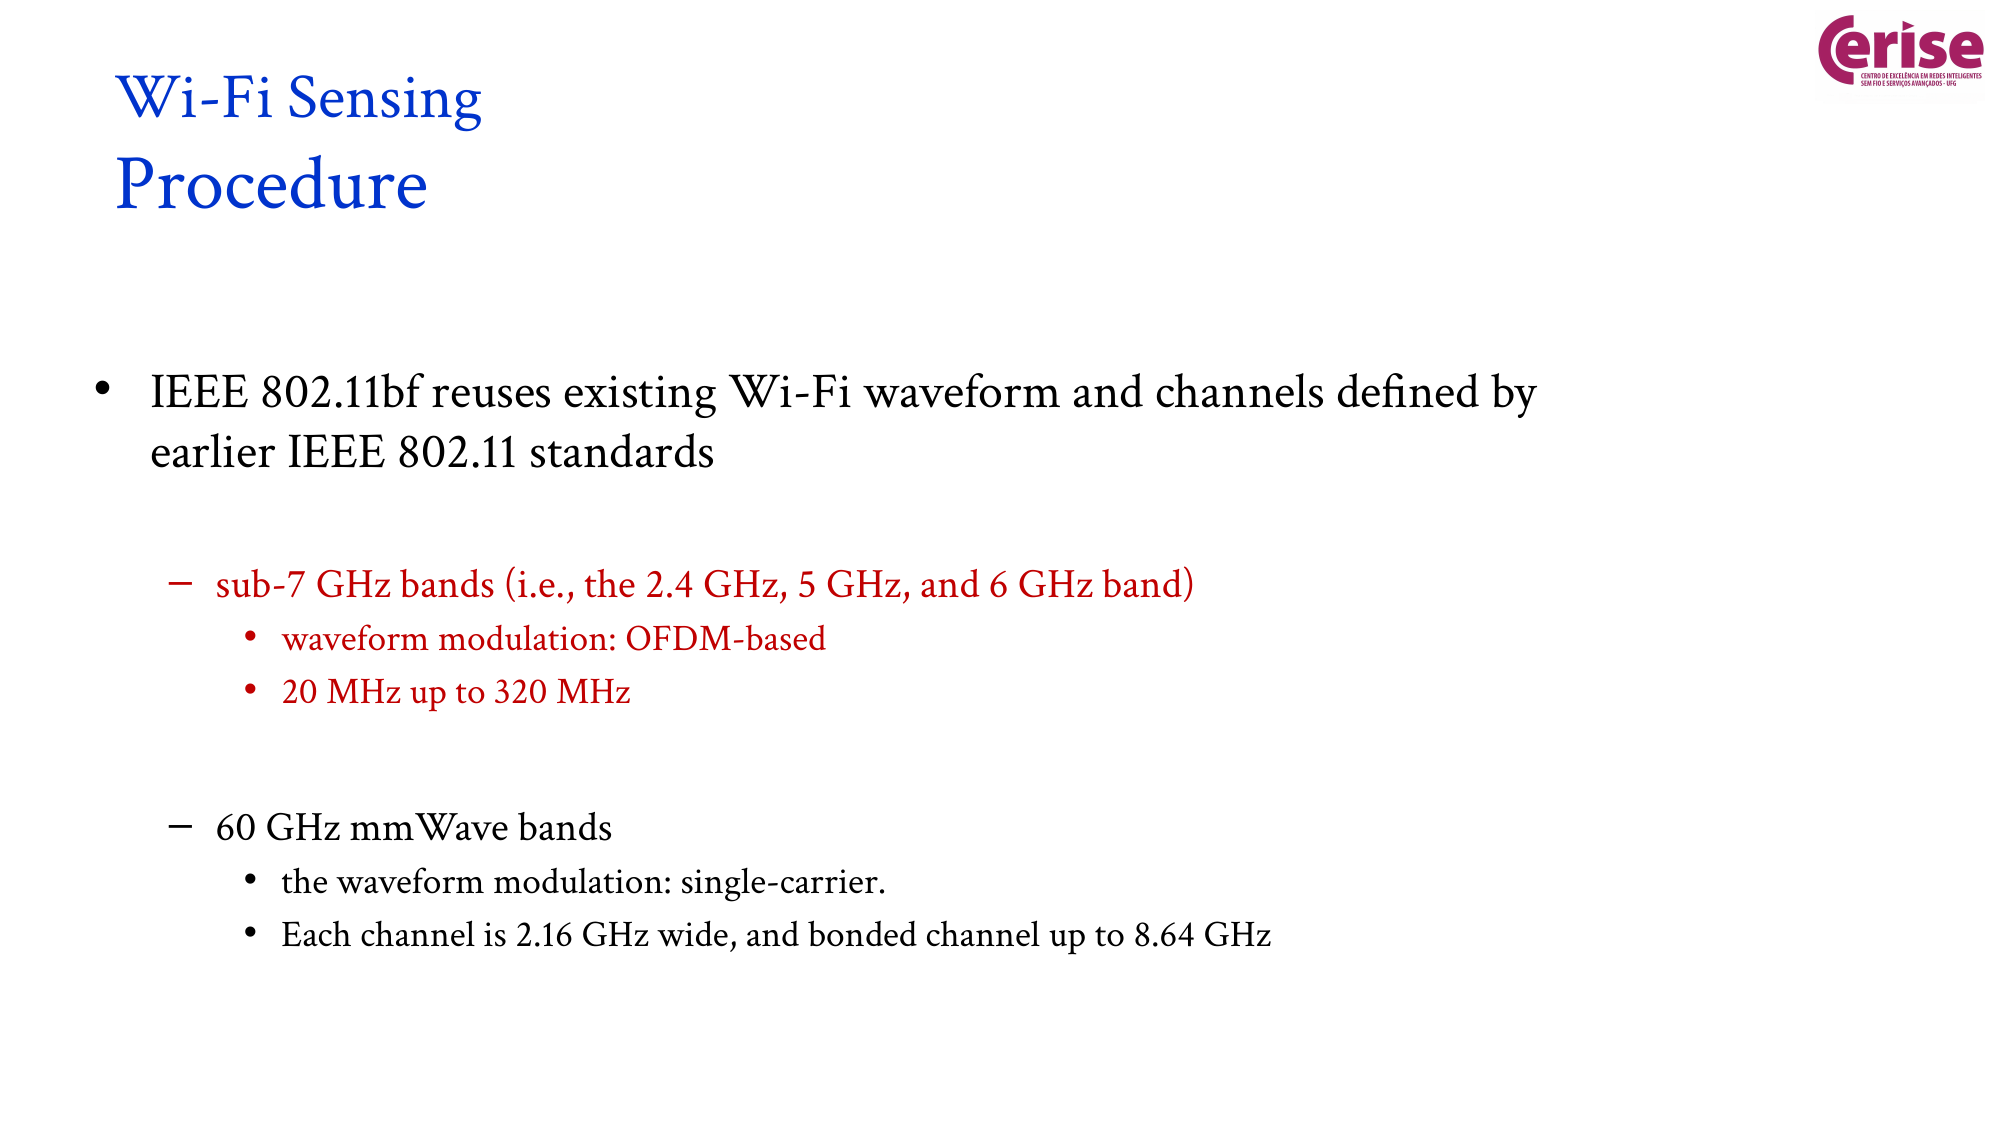

# Wi-Fi Sensing Procedure
IEEE 802.11bf reuses existing Wi-Fi waveform and channels defined by earlier IEEE 802.11 standards

sub-7 GHz bands (i.e., the 2.4 GHz, 5 GHz, and 6 GHz band)
waveform modulation: OFDM-based
20 MHz up to 320 MHz

60 GHz mmWave bands
the waveform modulation: single-carrier.
Each channel is 2.16 GHz wide, and bonded channel up to 8.64 GHz